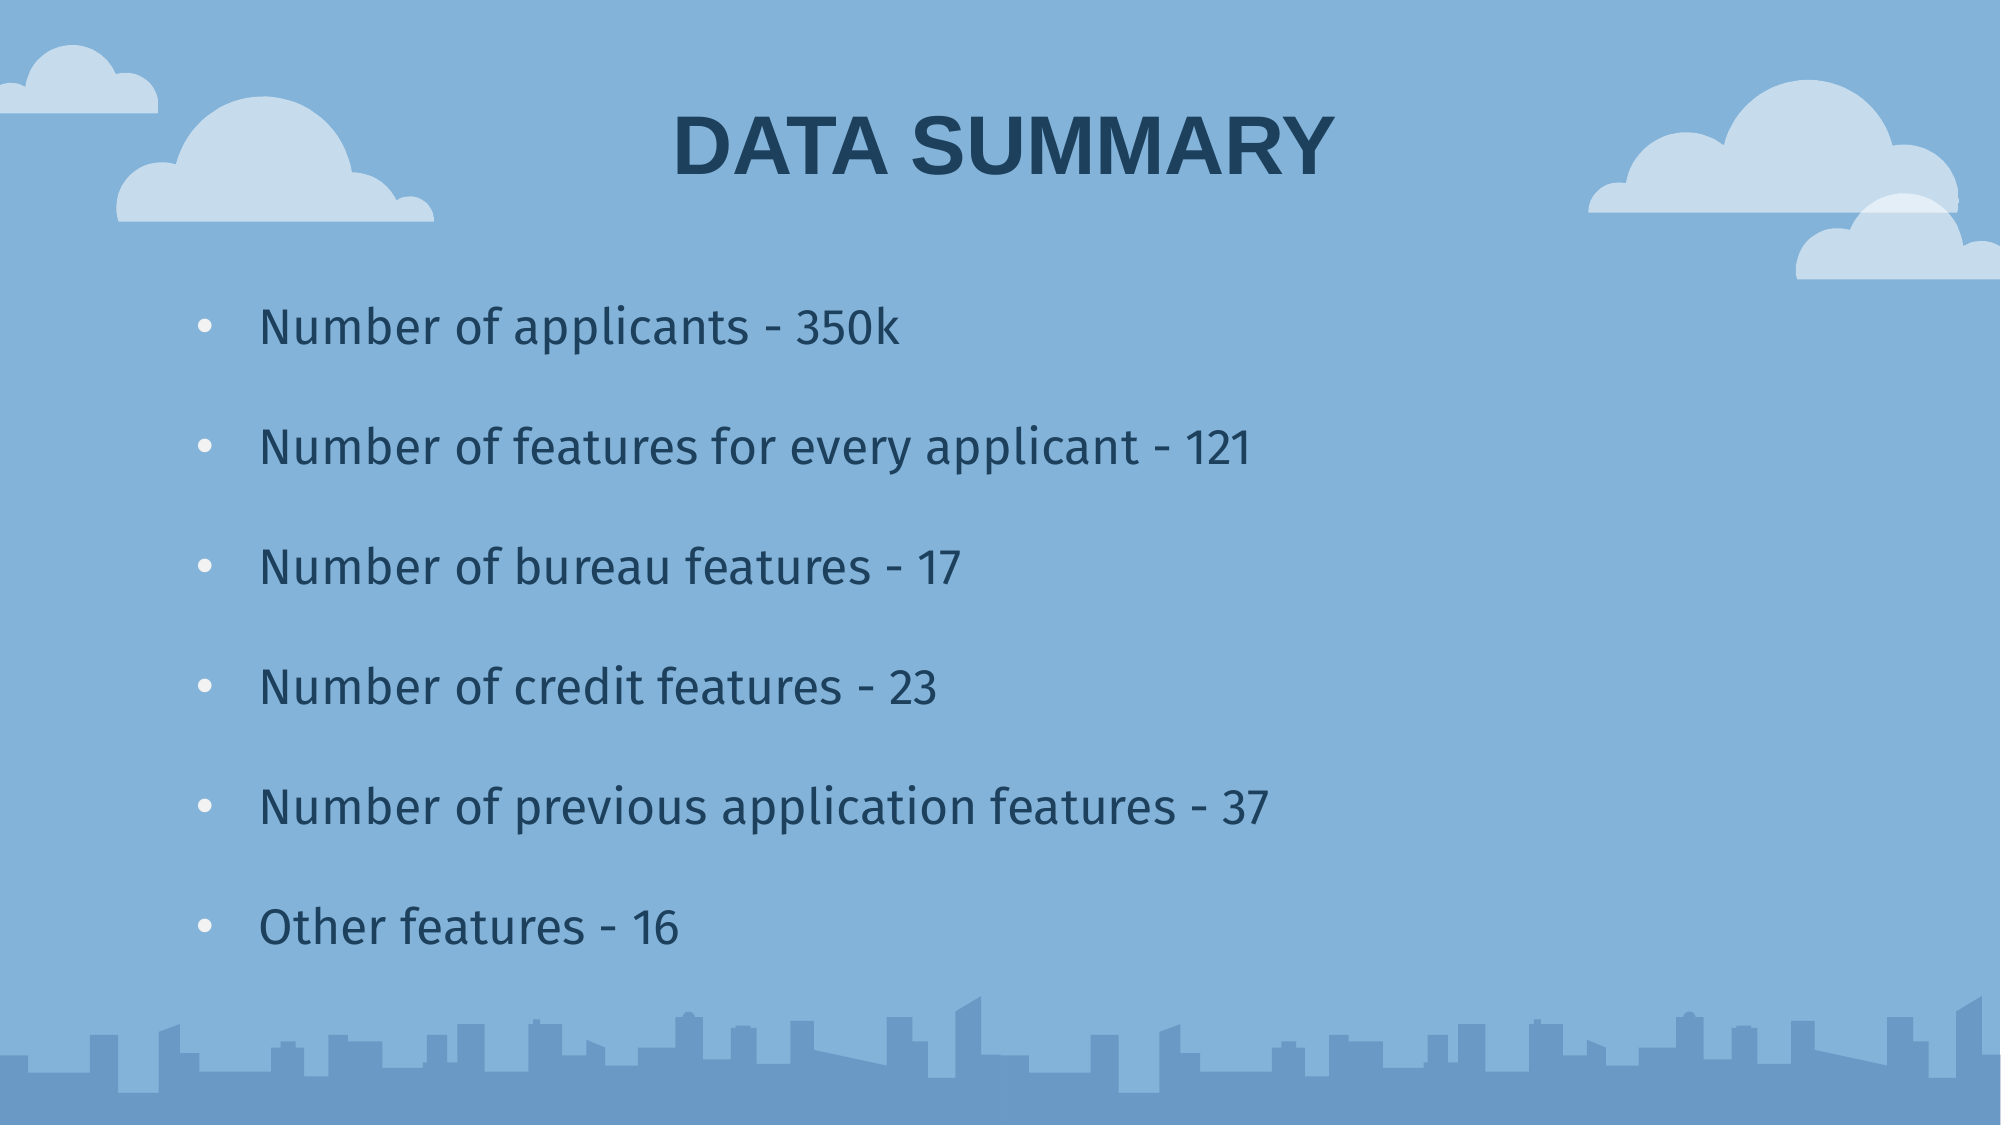

DATA SUMMARY
Number of applicants - 350k

Number of features for every applicant - 121

Number of bureau features - 17

Number of credit features - 23

Number of previous application features - 37

Other features - 16